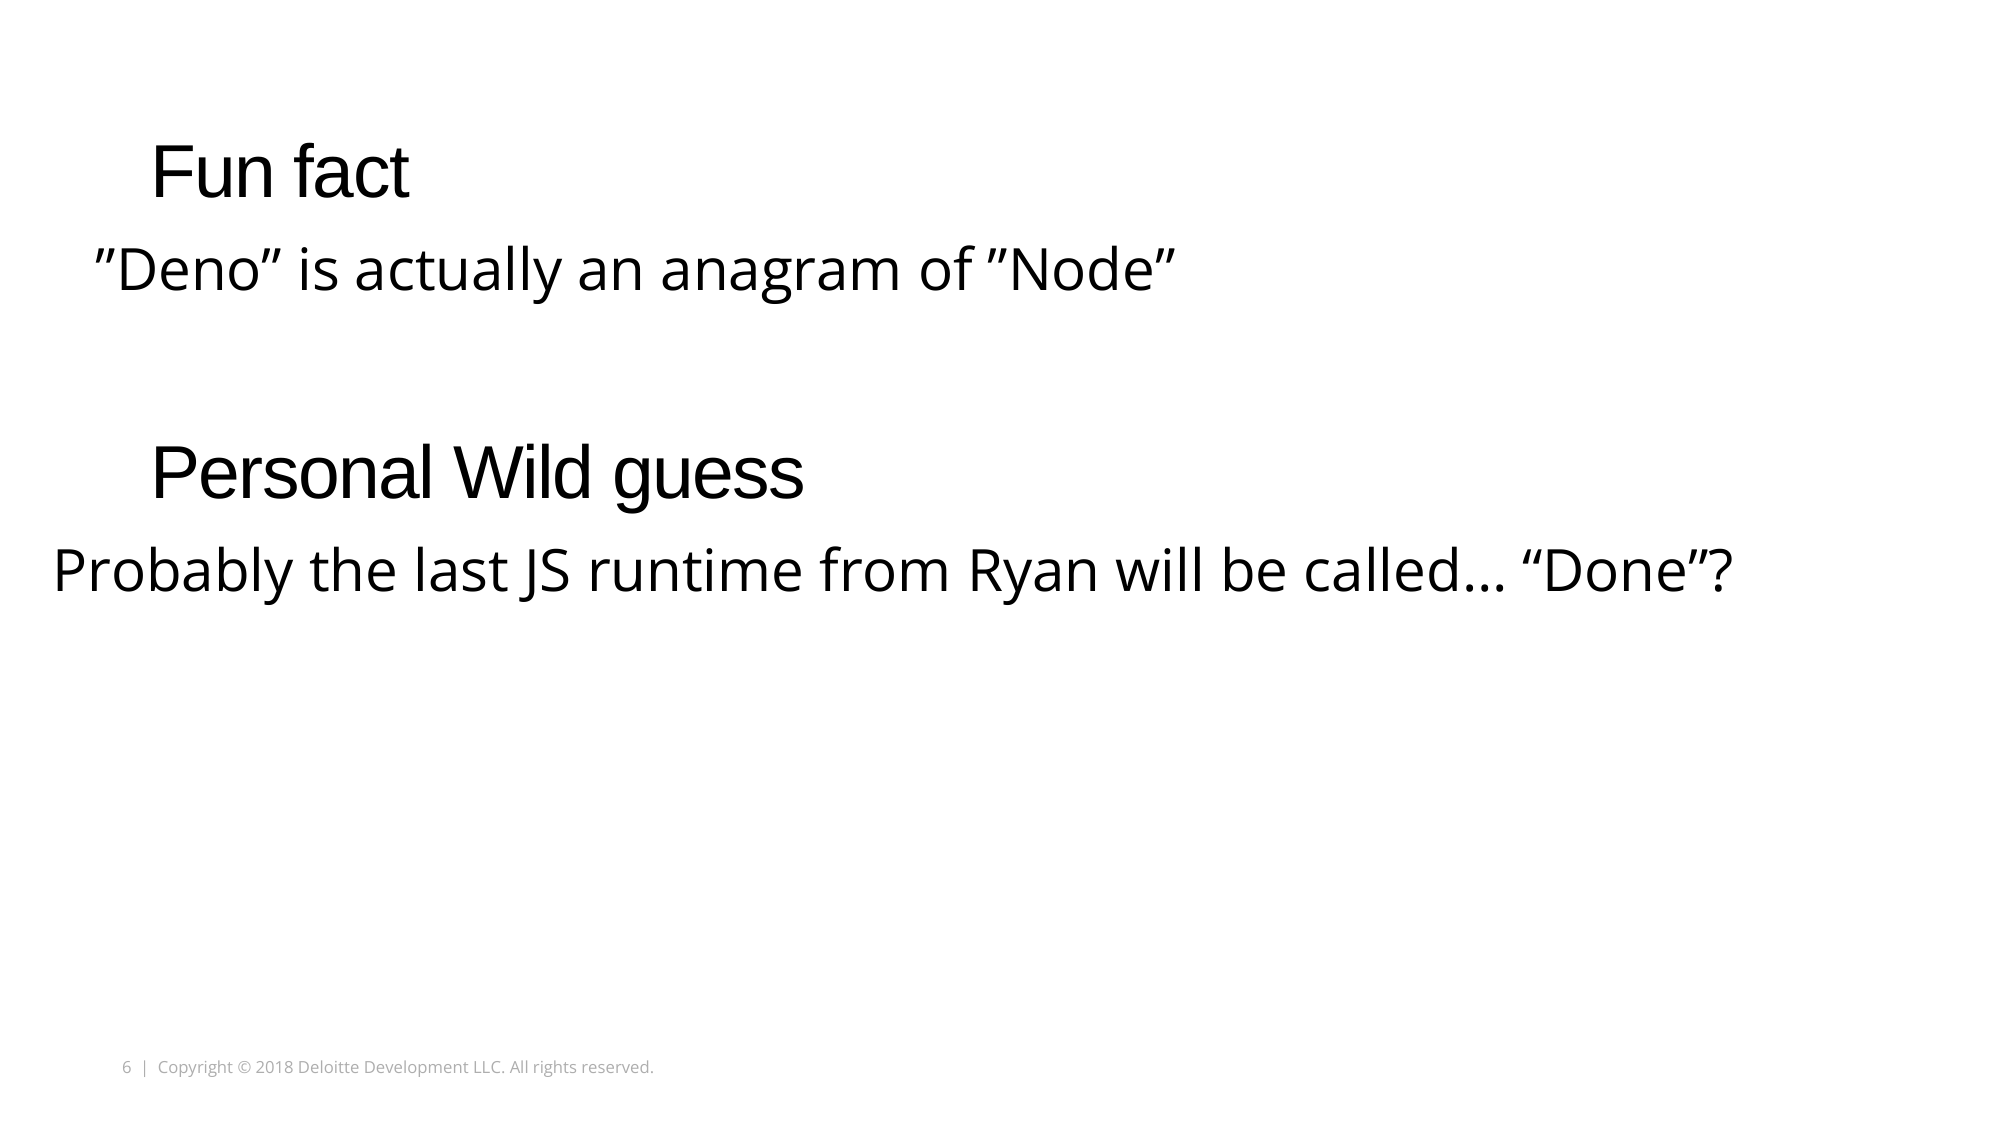

# Fun fact
”Deno” is actually an anagram of ”Node”
Personal Wild guess
Probably the last JS runtime from Ryan will be called… “Done”?